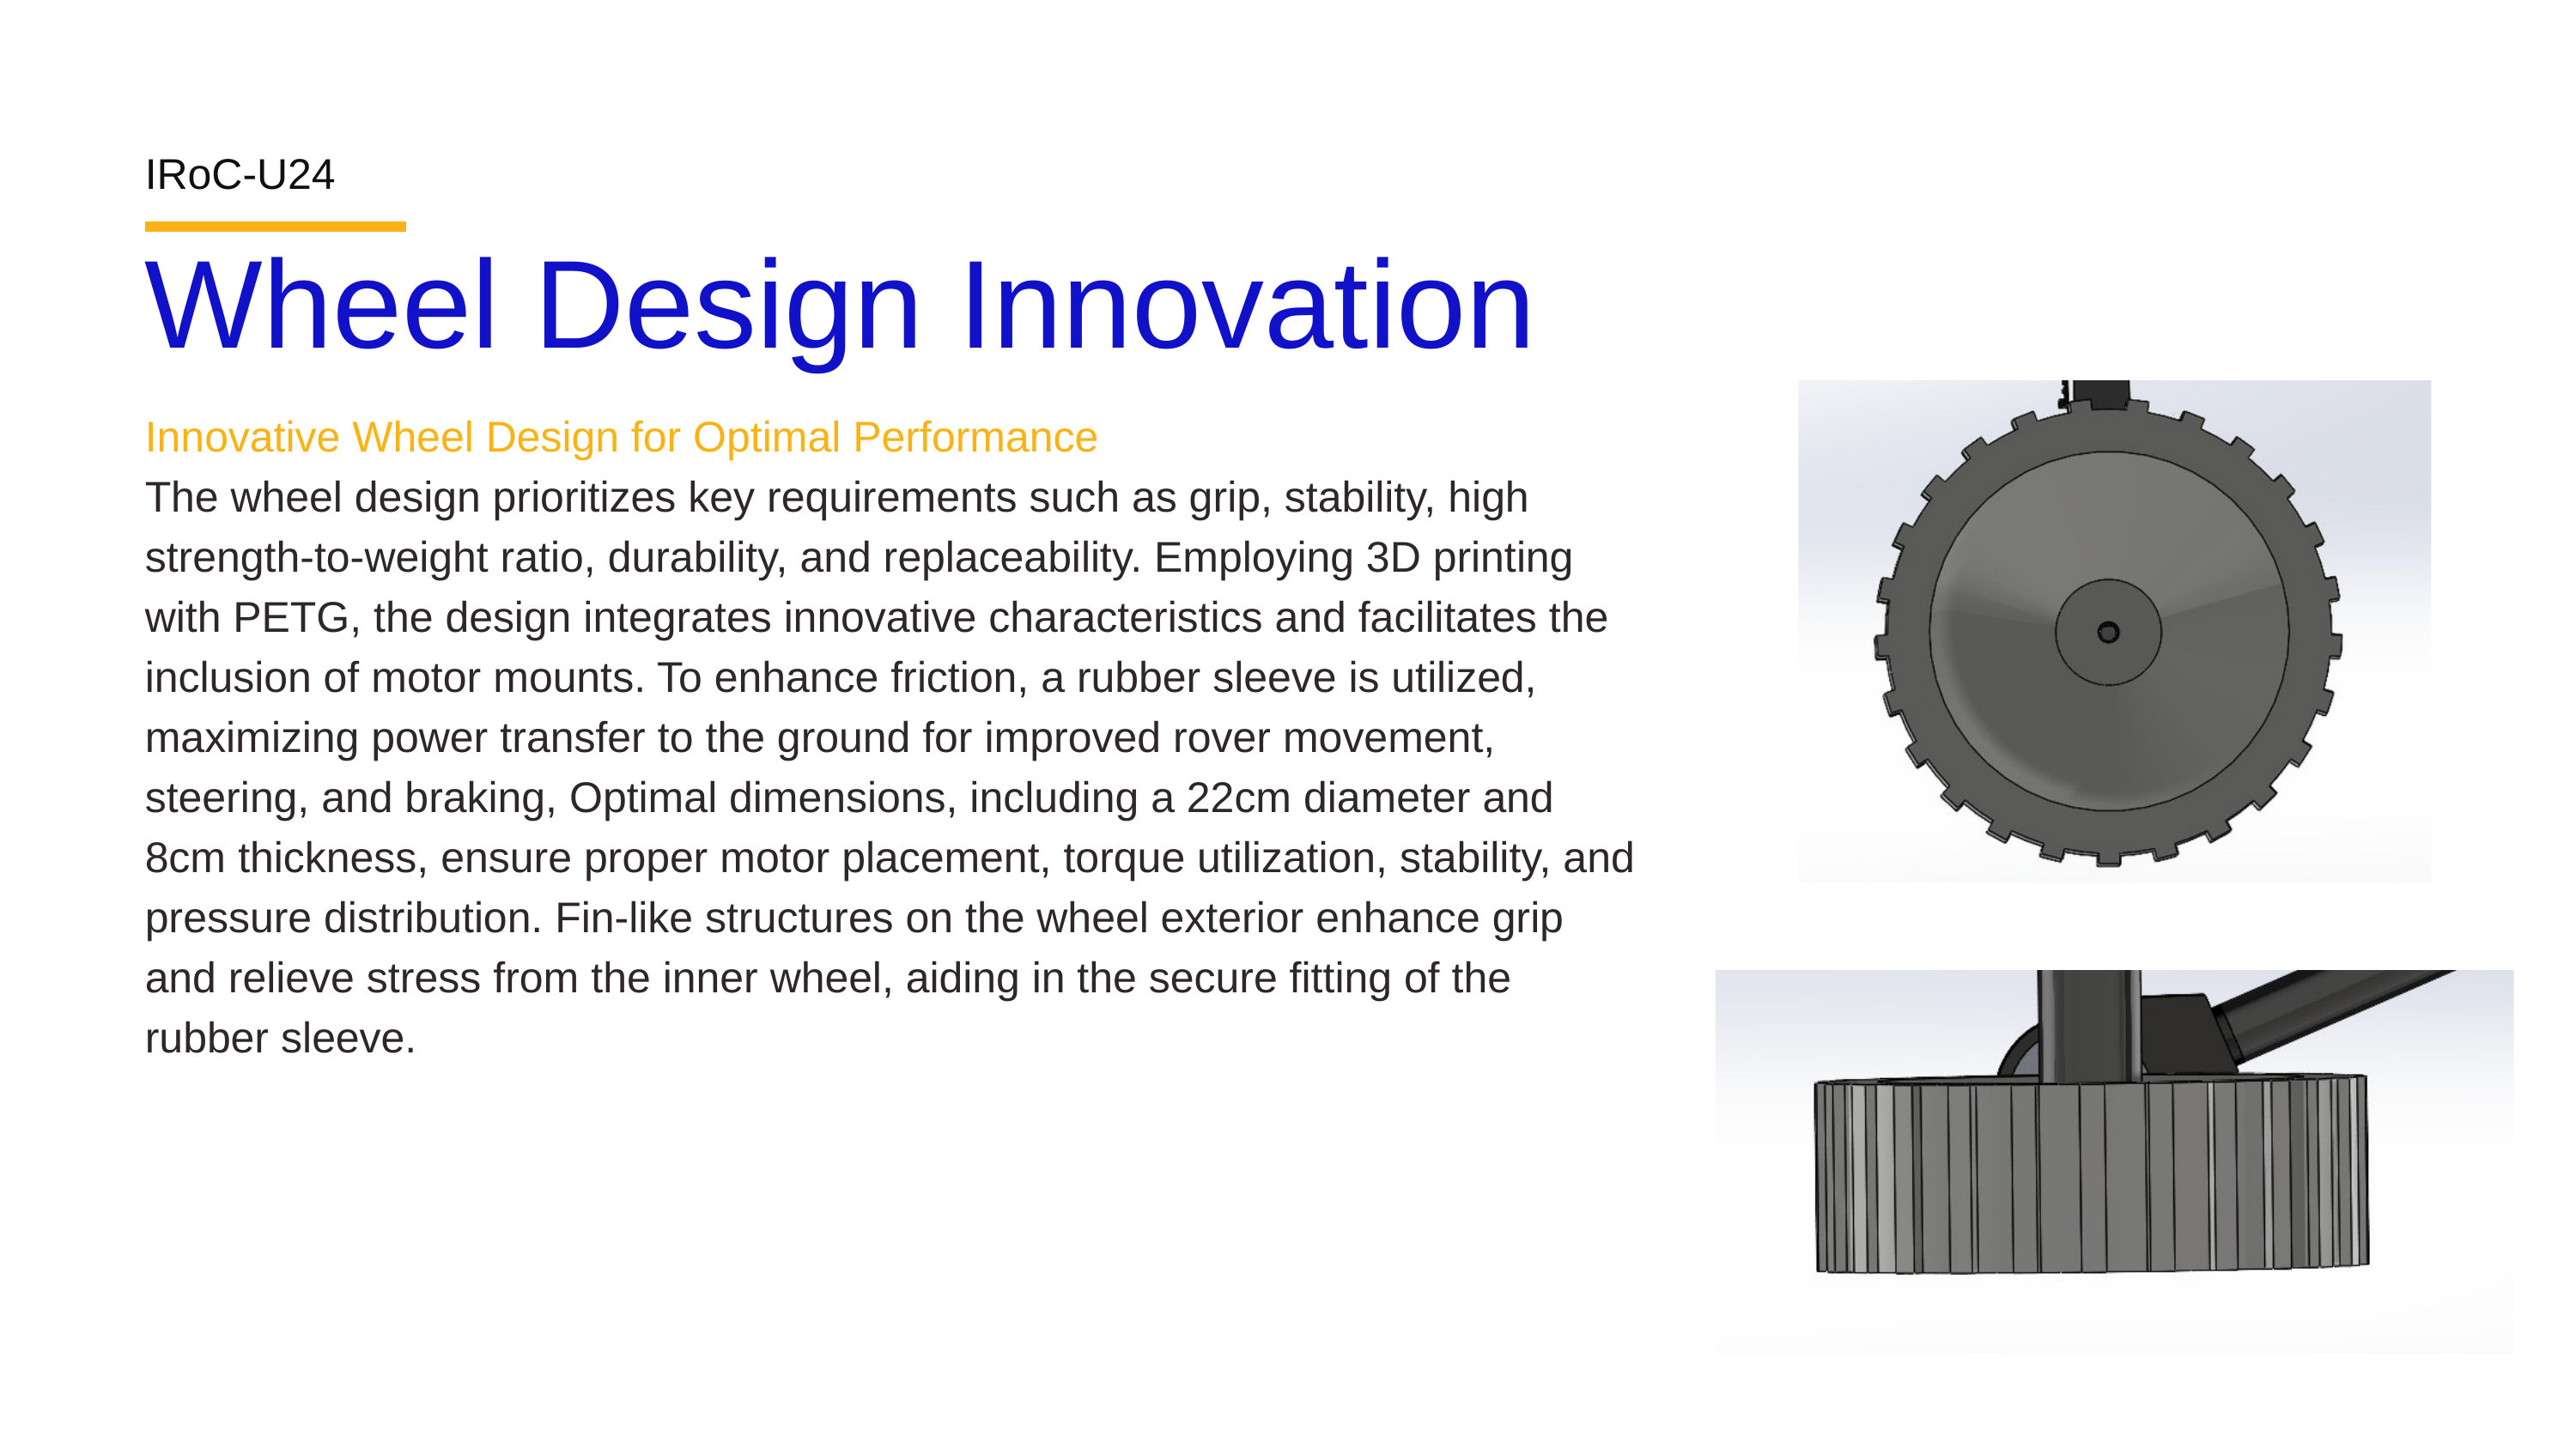

IRoC-U24

Wheel Design Innovation

Innovative Wheel Design for Optimal Performance
The wheel design prioritizes key requirements such as grip, stability, high strength-to-weight ratio, durability, and replaceability. Employing 3D printing with PETG, the design integrates innovative characteristics and facilitates the inclusion of motor mounts. To enhance friction, a rubber sleeve is utilized, maximizing power transfer to the ground for improved rover movement, steering, and braking, Optimal dimensions, including a 22cm diameter and 8cm thickness, ensure proper motor placement, torque utilization, stability, and pressure distribution. Fin-like structures on the wheel exterior enhance grip and relieve stress from the inner wheel, aiding in the secure fitting of the rubber sleeve.